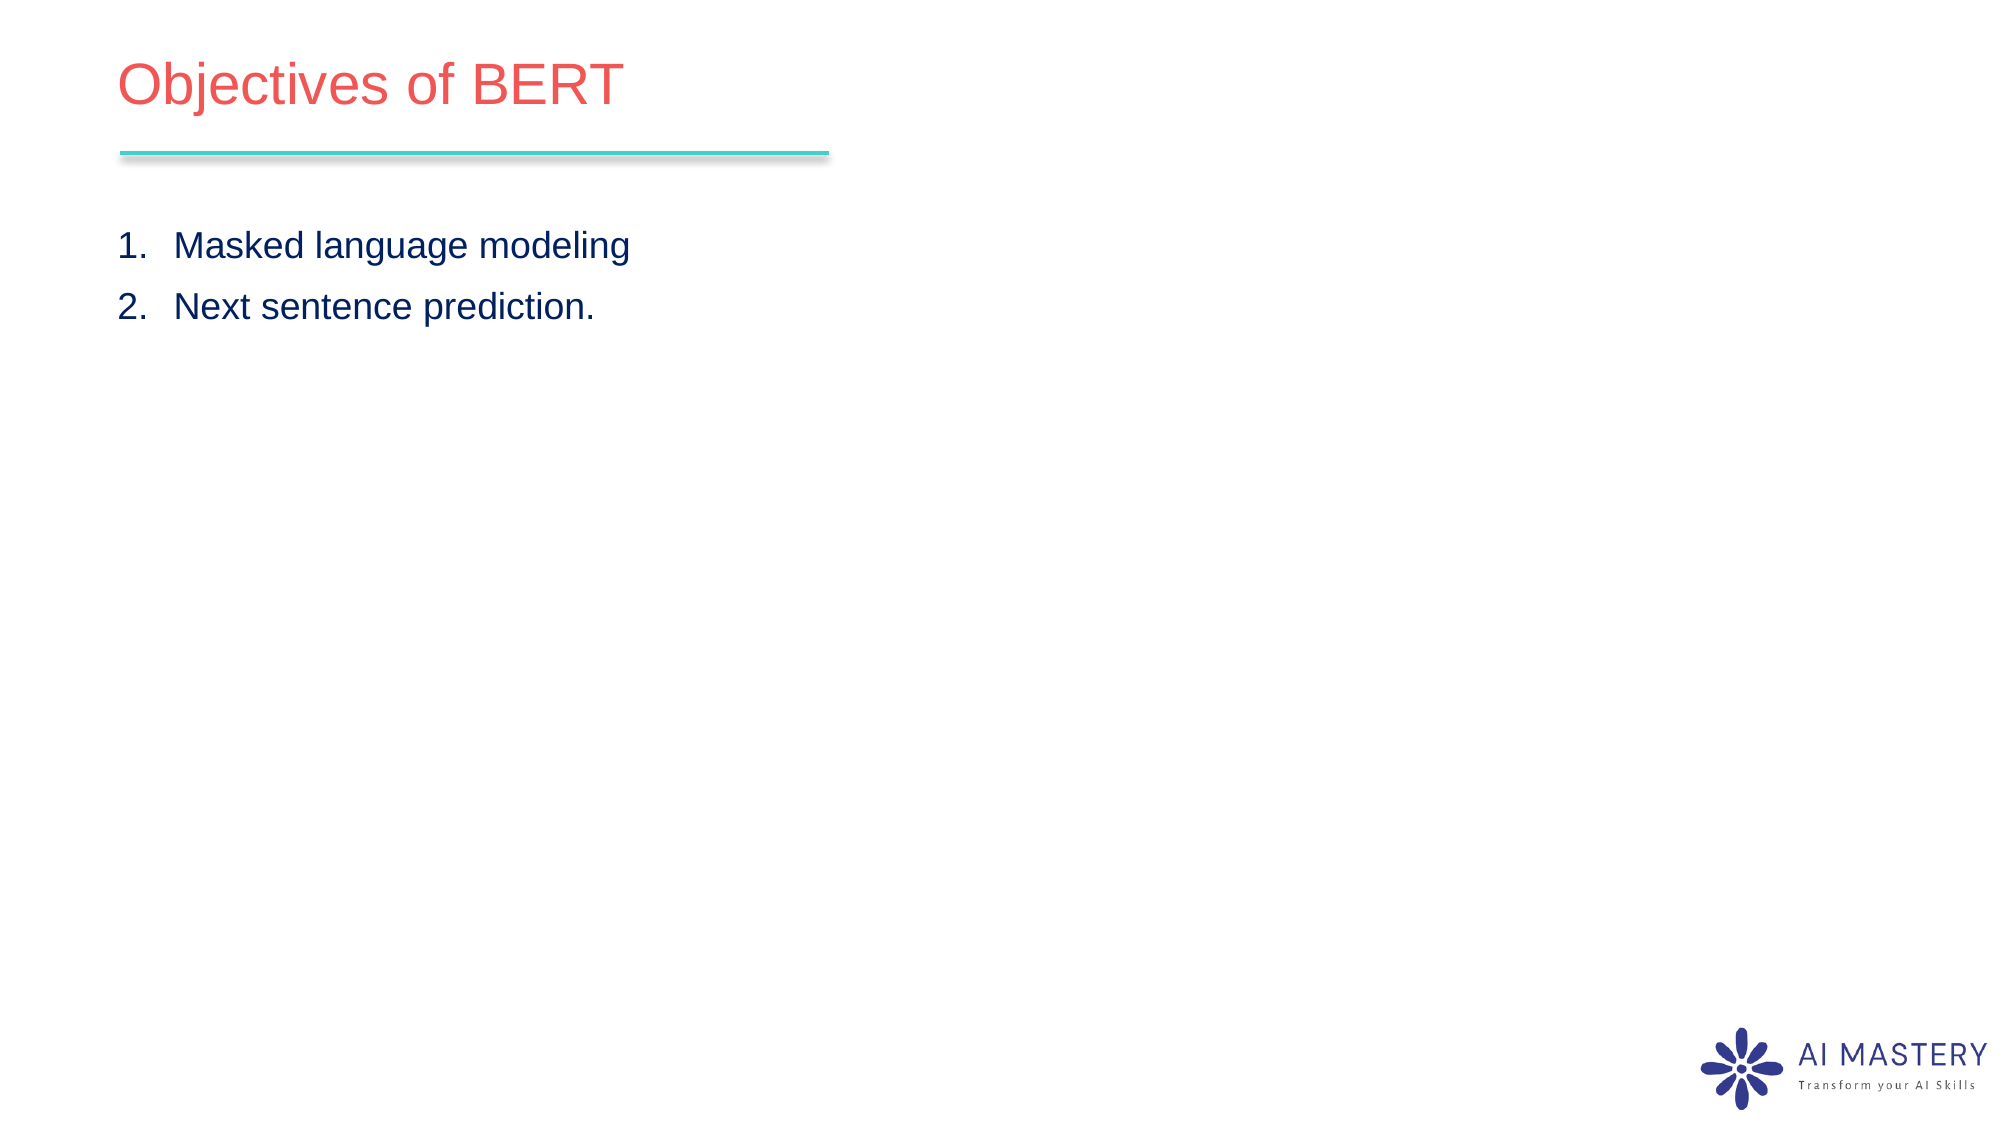

# Objectives of BERT
Masked language modeling
Next sentence prediction.